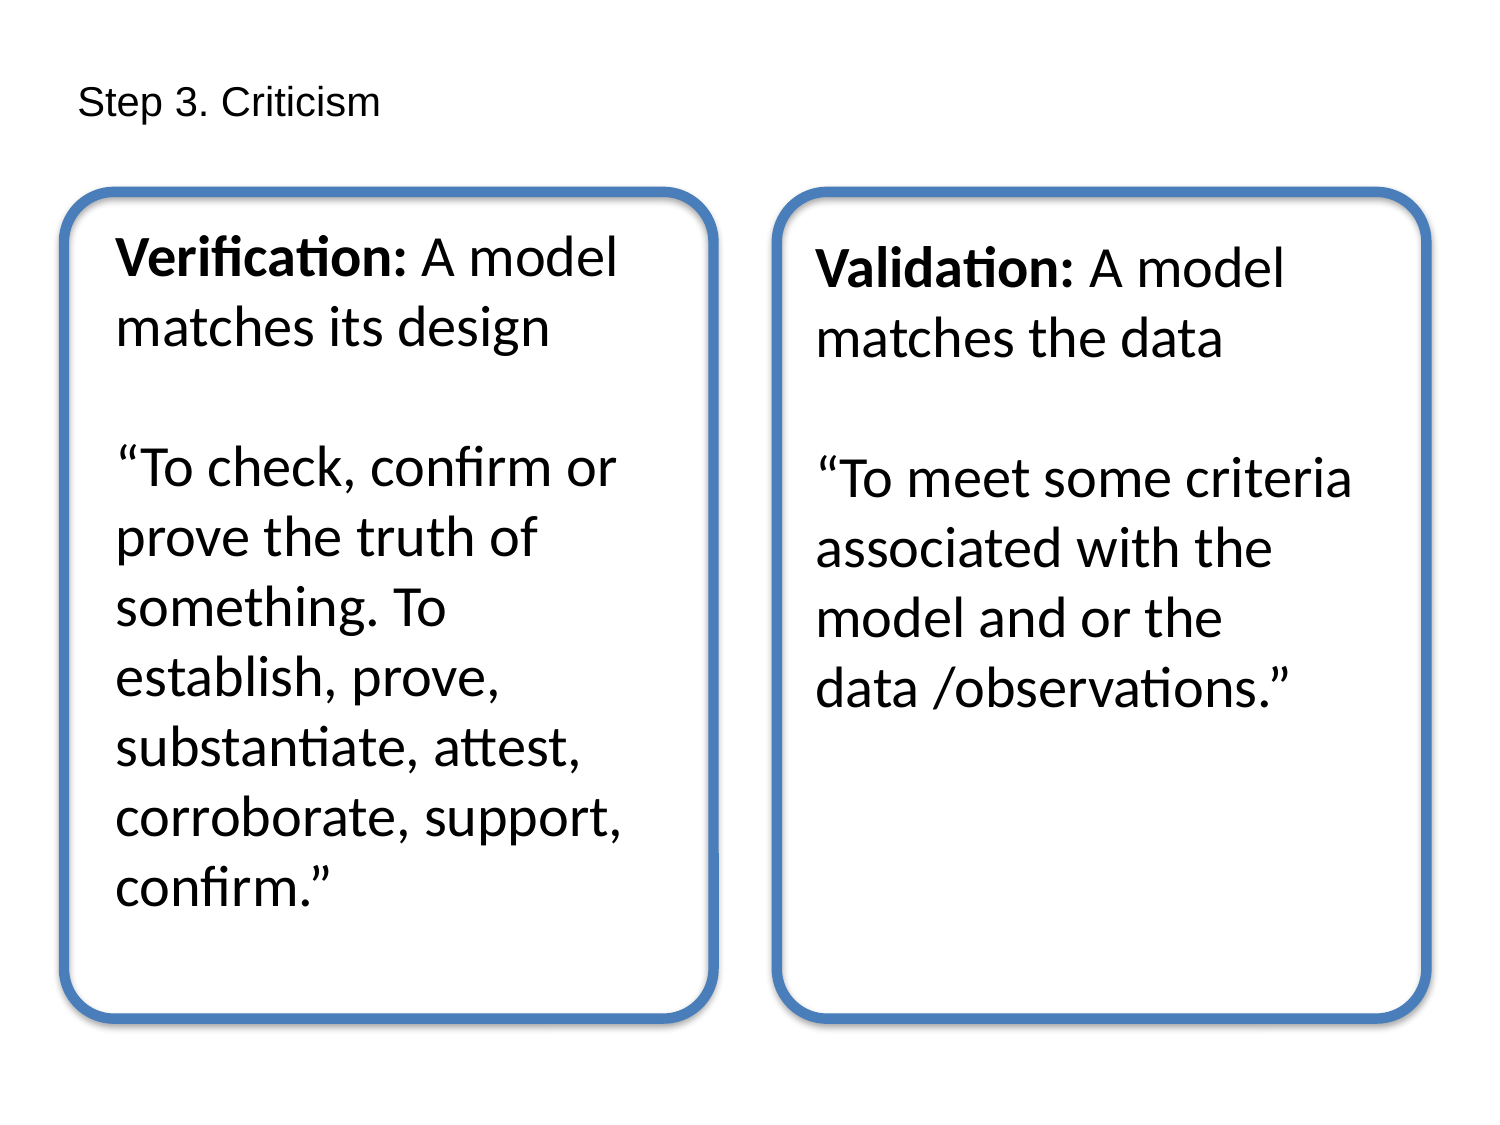

Step 3. Criticism

Verification: A model matches its design
“To check, confirm or prove the truth of something. To establish, prove, substantiate, attest, corroborate, support, confirm.”
Validation: A model matches the data
“To meet some criteria associated with the model and or the data /observations.”